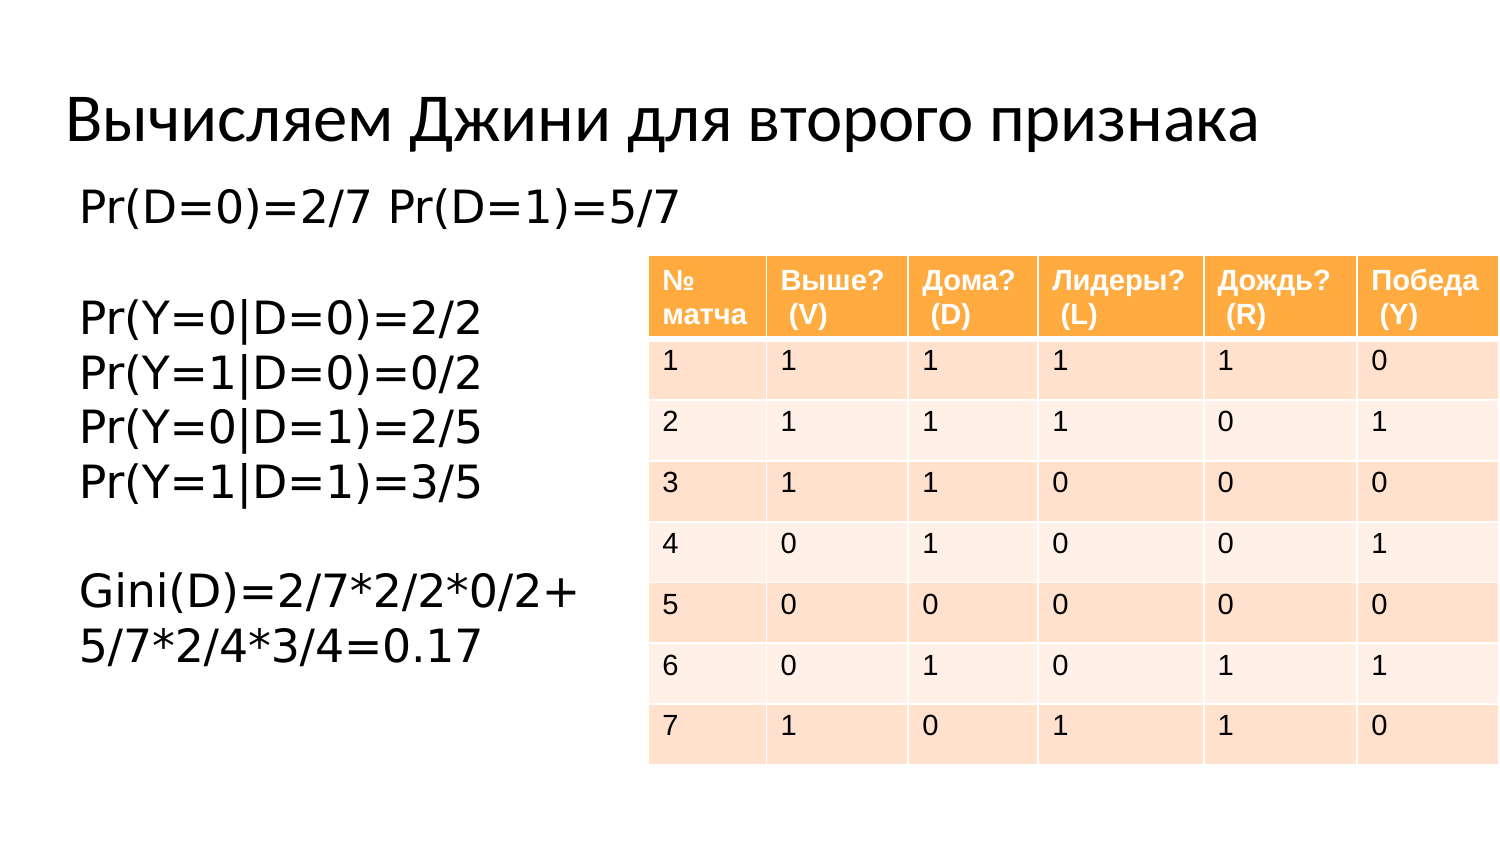

# Вычисляем Джини для второго признака
Pr(D=0)=2/7 Pr(D=1)=5/7

Pr(Y=0|D=0)=2/2  Pr(Y=1|D=0)=0/2  Pr(Y=0|D=1)=2/5  Pr(Y=1|D=1)=3/5

Gini(D)=2/7*2/2*0/2+  5/7*2/4*3/4=0.17
| № матча | Выше? (V) | Дома? (D) | Лидеры? (L) | Дождь? (R) | Победа (Y) |
| --- | --- | --- | --- | --- | --- |
| 1 | 1 | 1 | 1 | 1 | 0 |
| 2 | 1 | 1 | 1 | 0 | 1 |
| 3 | 1 | 1 | 0 | 0 | 0 |
| 4 | 0 | 1 | 0 | 0 | 1 |
| 5 | 0 | 0 | 0 | 0 | 0 |
| 6 | 0 | 1 | 0 | 1 | 1 |
| 7 | 1 | 0 | 1 | 1 | 0 |